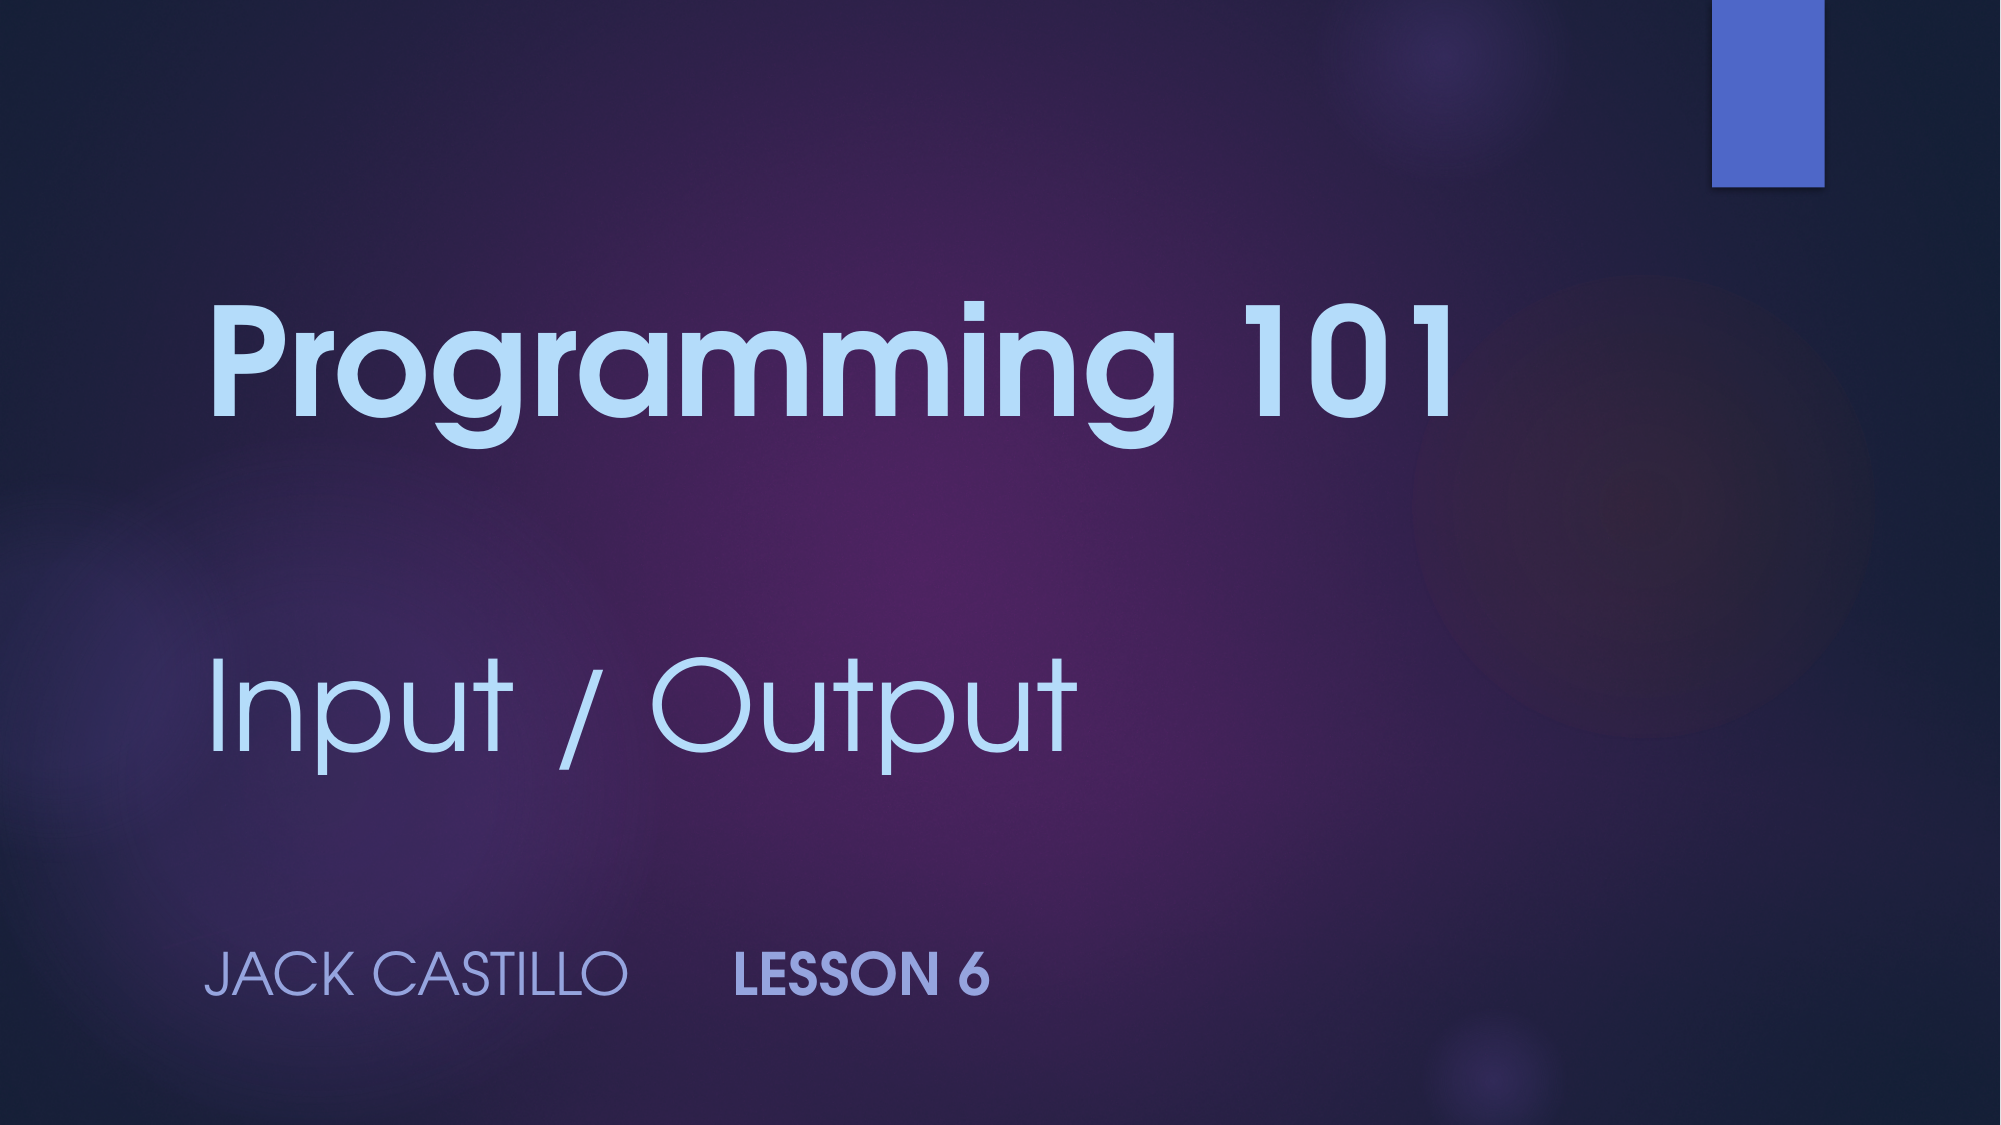

# Programming 101 Input / Output
Jack Castillo								Lesson 6